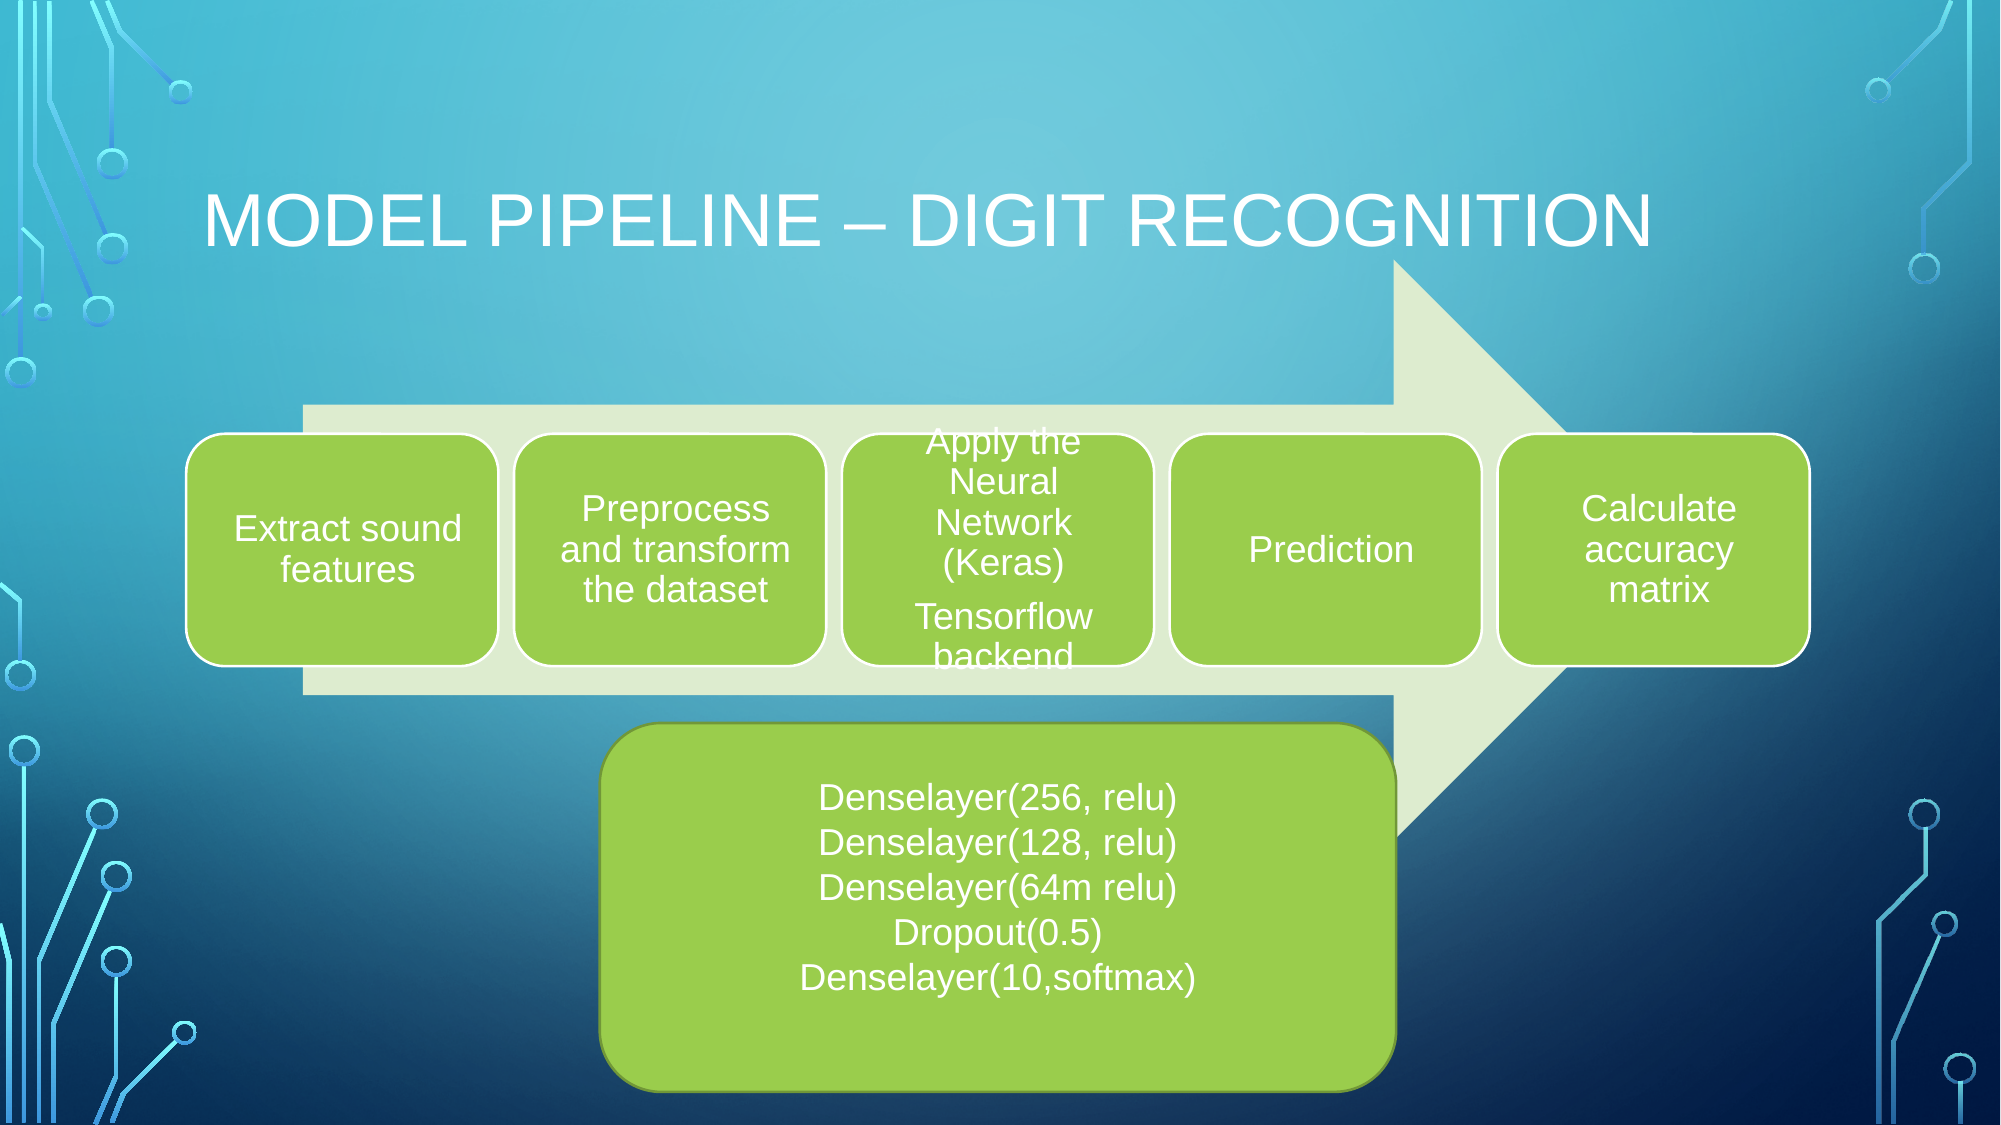

# Model Pipeline – Digit Recognition
Extract sound features
Preprocess and transform the dataset
Apply the Neural Network (Keras)
Tensorflow backend
Prediction
Calculate accuracy matrix
Denselayer(256, relu)
Denselayer(128, relu)
Denselayer(64m relu)
Dropout(0.5)
Denselayer(10,softmax)